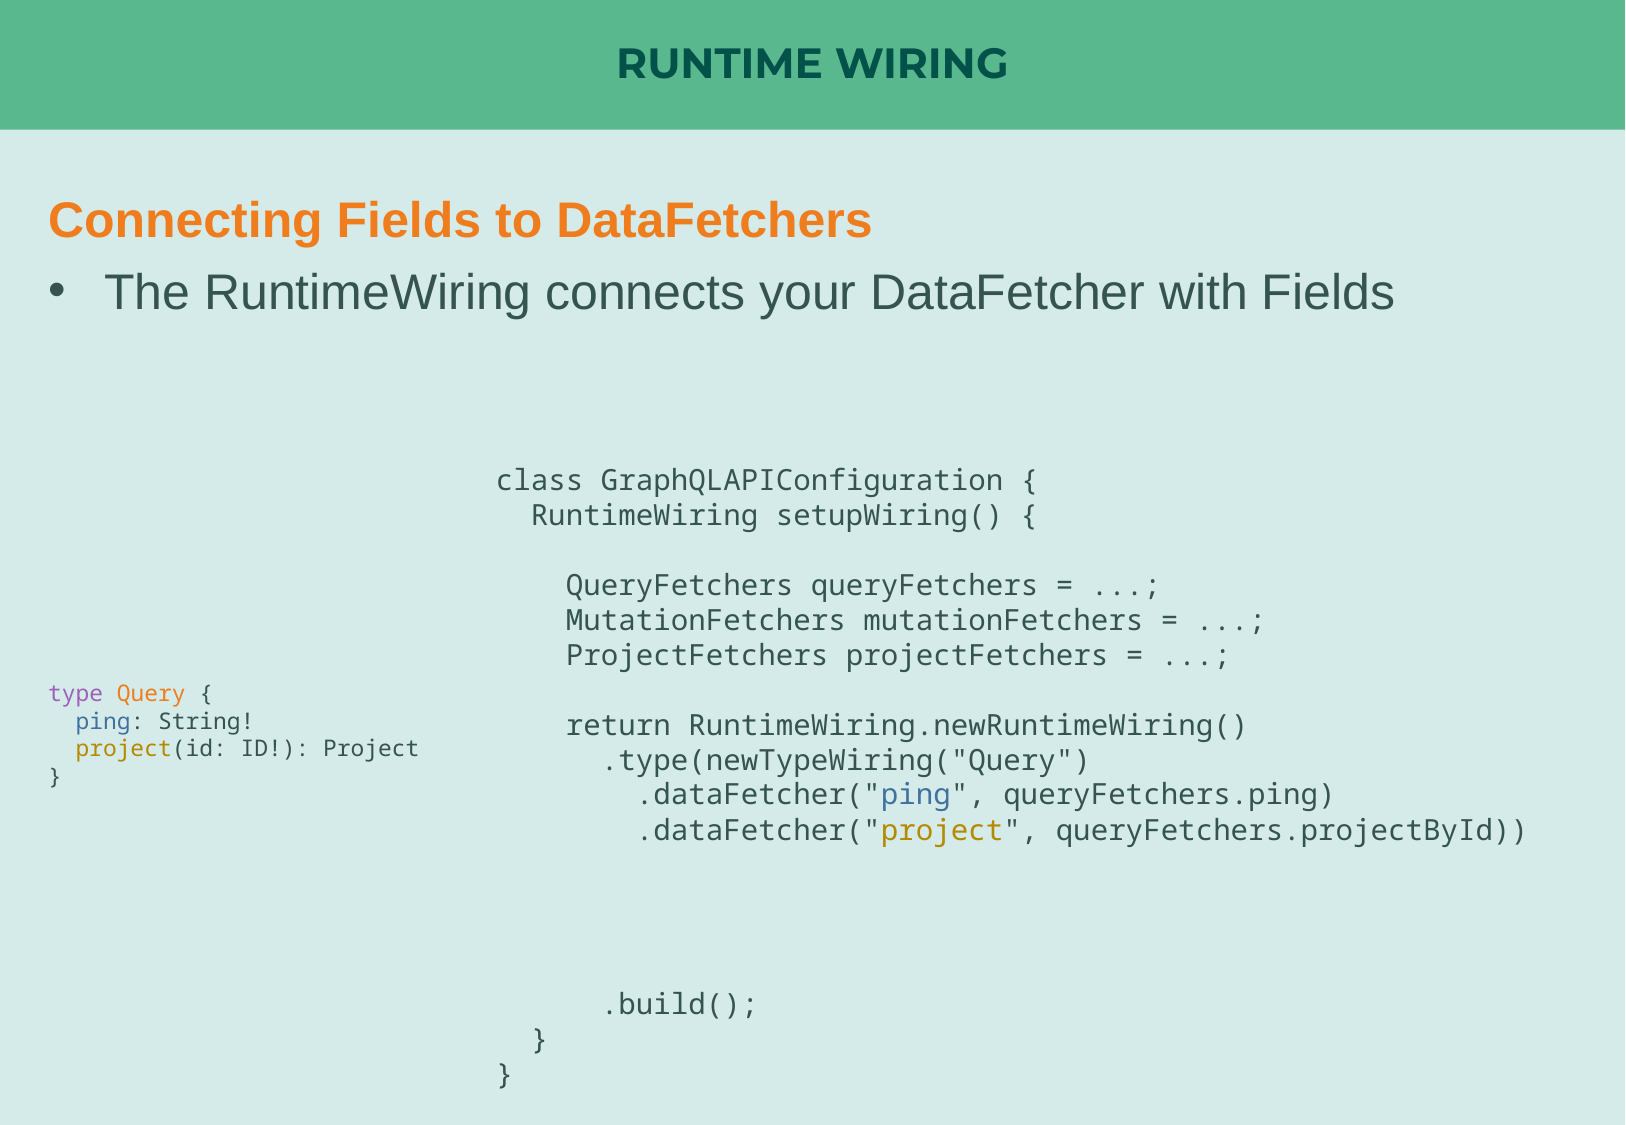

# Runtime Wiring
Connecting Fields to DataFetchers
The RuntimeWiring connects your DataFetcher with Fields

class GraphQLAPIConfiguration {
  RuntimeWiring setupWiring() {

    QueryFetchers queryFetchers = ...;
    MutationFetchers mutationFetchers = ...;
    ProjectFetchers projectFetchers = ...;

    return RuntimeWiring.newRuntimeWiring()
      .type(newTypeWiring("Query")
        .dataFetcher("ping", queryFetchers.ping)
        .dataFetcher("project", queryFetchers.projectById))

      .build();
  }
}

type Query {
  ping: String!
  project(id: ID!): Project
}